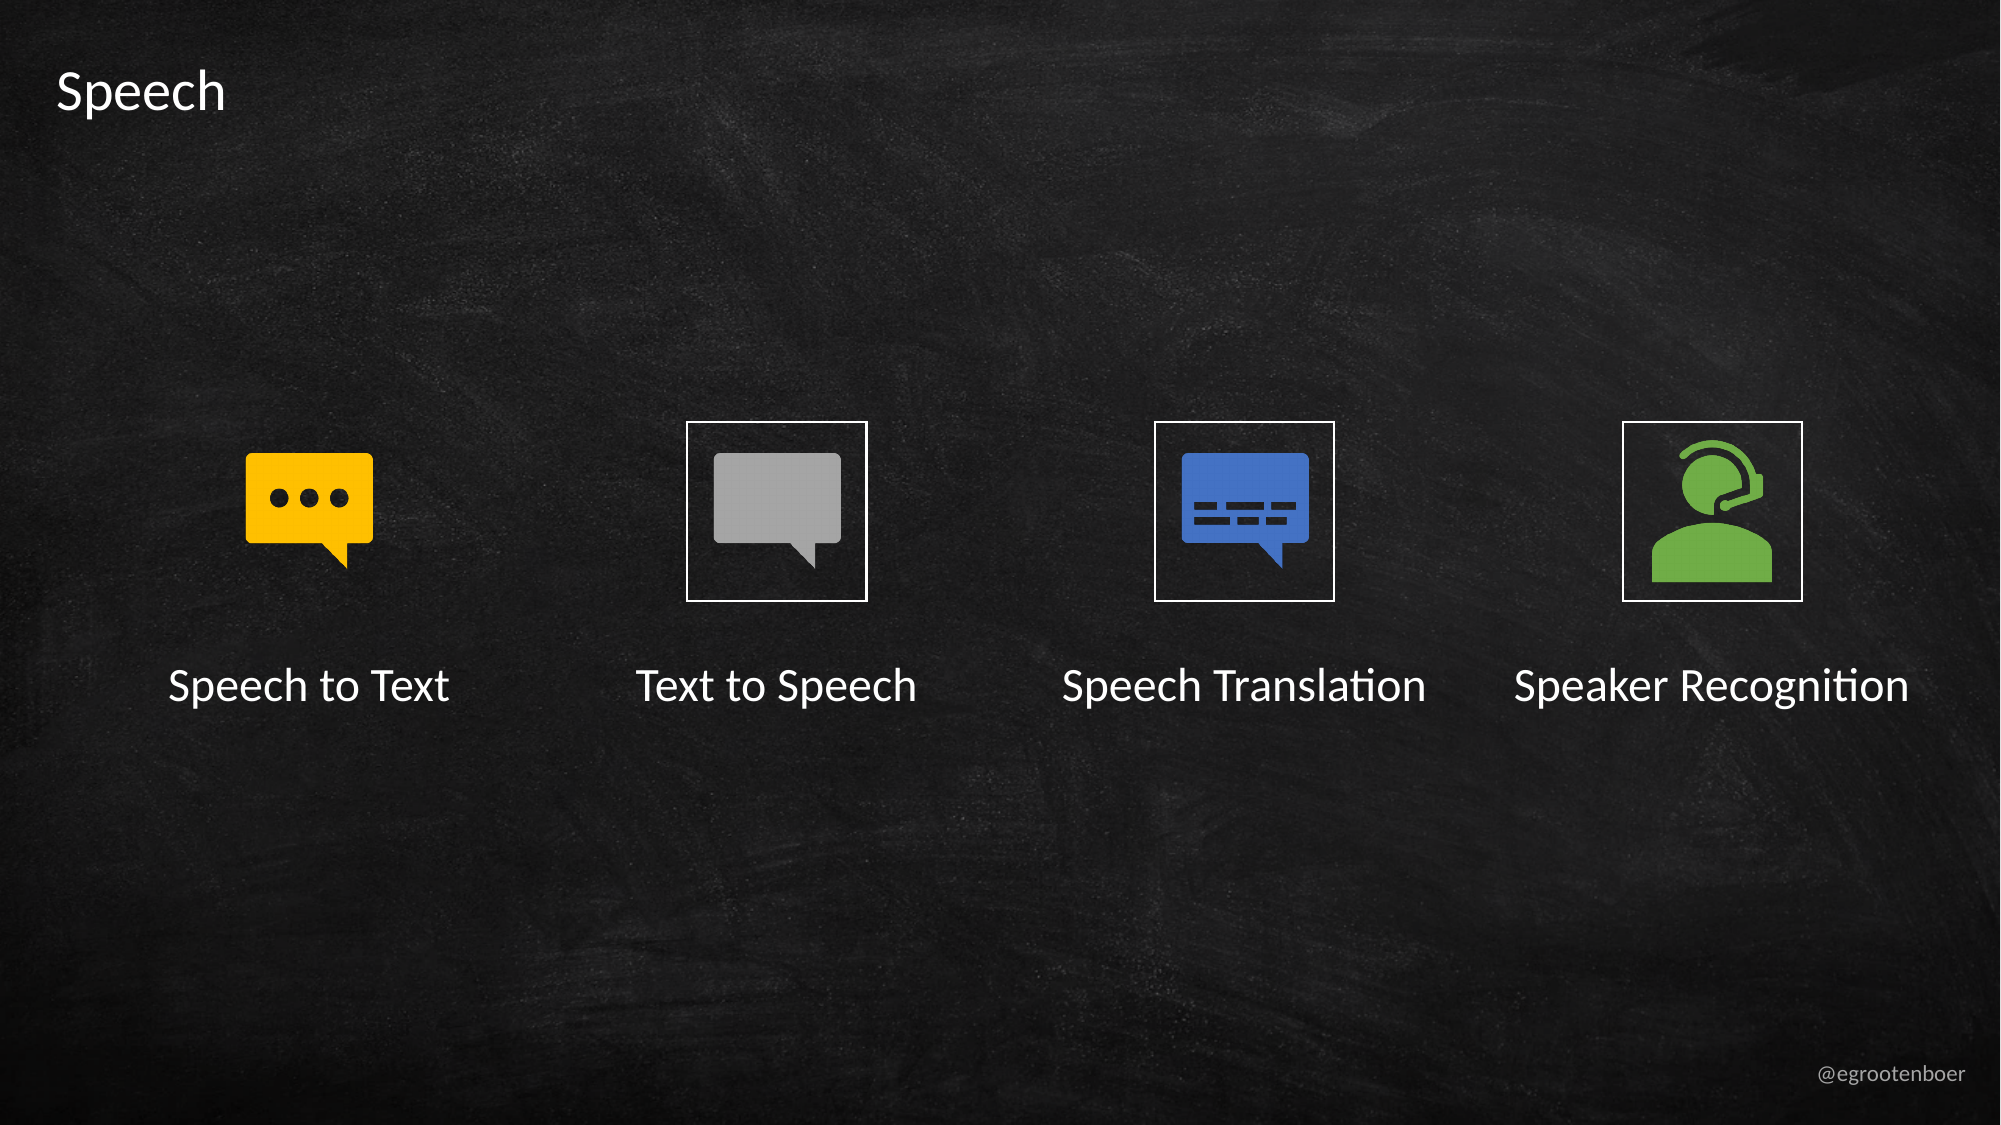

# Speech

Speech to Text
Text to Speech
Speech Translation
Speaker Recognition